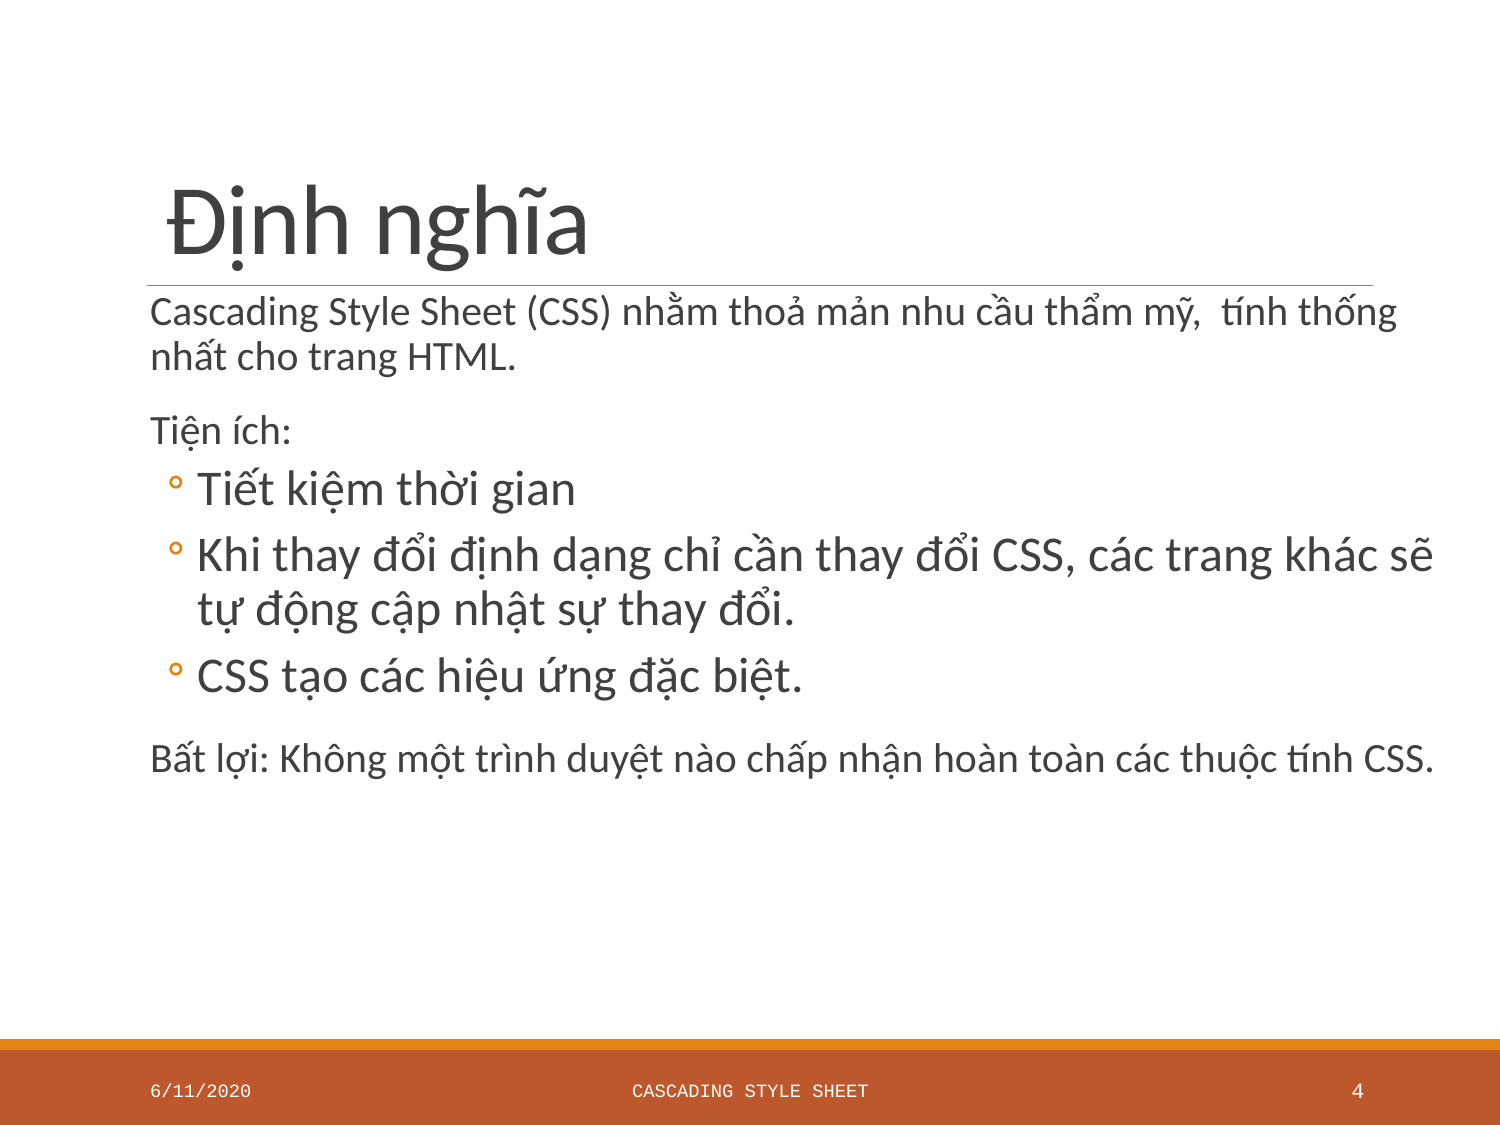

# Định nghĩa
Cascading Style Sheet (CSS) nhằm thoả mản nhu cầu thẩm mỹ,  tính thống nhất cho trang HTML.
Tiện ích:
Tiết kiệm thời gian
Khi thay đổi định dạng chỉ cần thay đổi CSS, các trang khác sẽ tự động cập nhật sự thay đổi.
CSS tạo các hiệu ứng đặc biệt.
Bất lợi: Không một trình duyệt nào chấp nhận hoàn toàn các thuộc tính CSS.
6/11/2020
Cascading Style Sheet
4